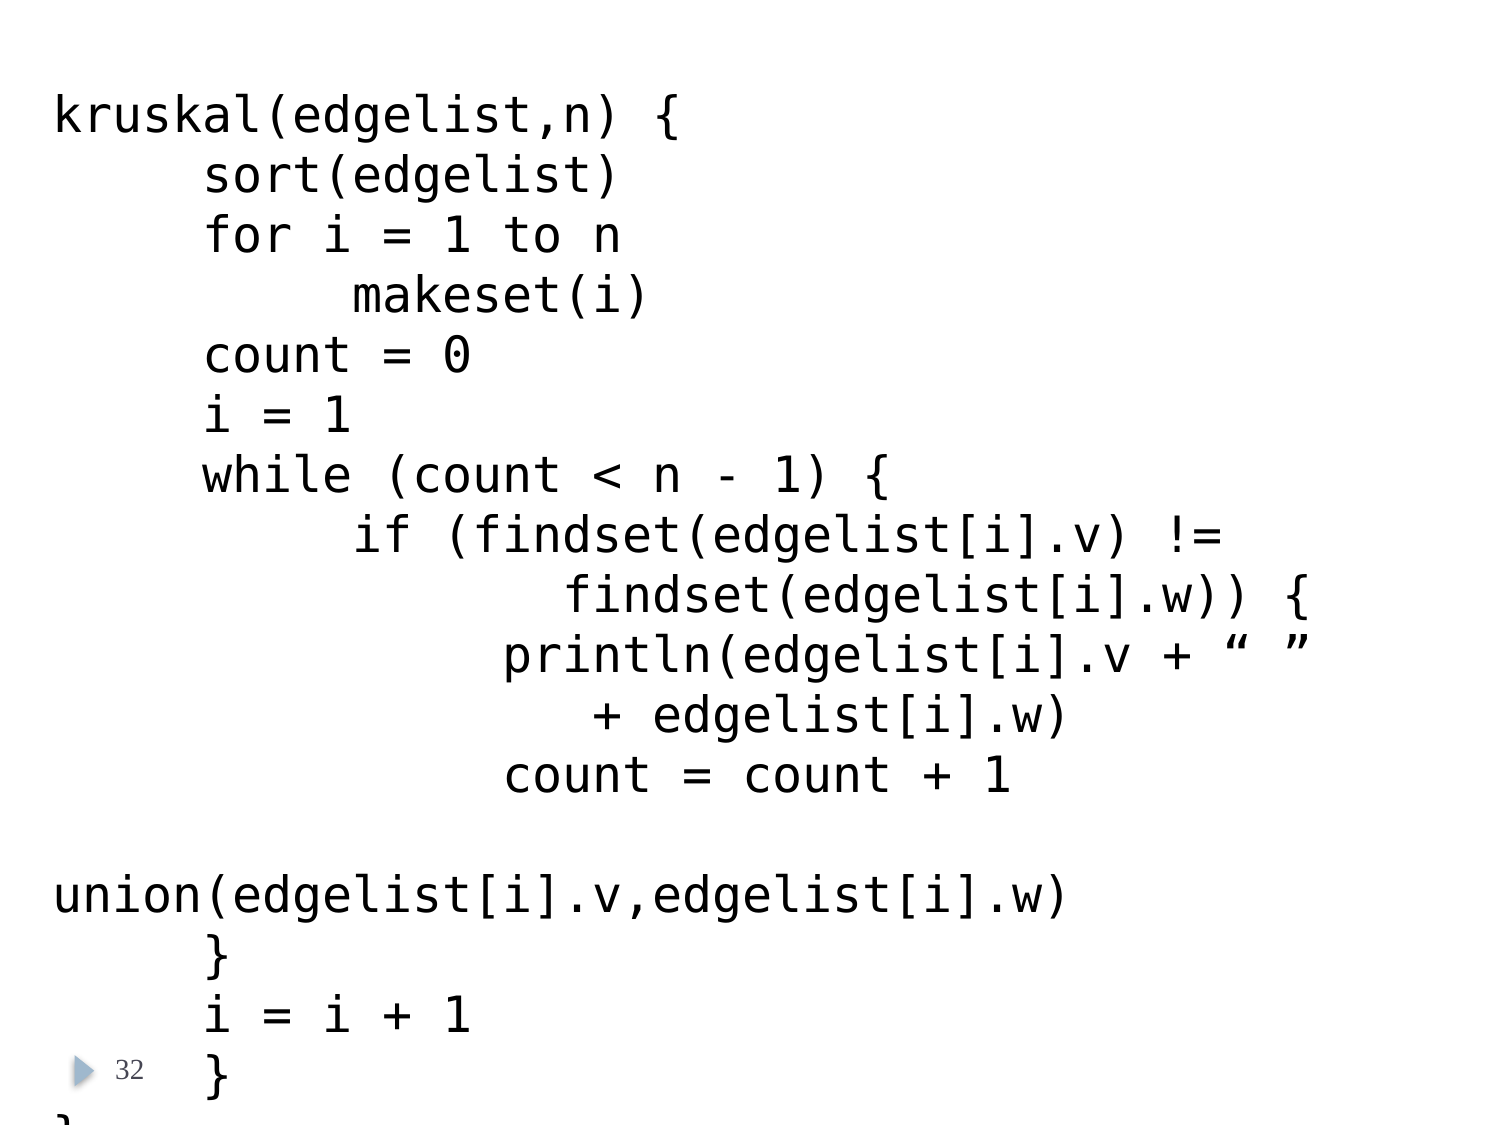

kruskal(edgelist,n) {
 	sort(edgelist)
 	for i = 1 to n
  		makeset(i)
  	count = 0
  	i = 1
  	while (count < n - 1) {
  		if (findset(edgelist[i].v) !=
                 findset(edgelist[i].w)) {
     		println(edgelist[i].v + “ ”
                  + edgelist[i].w)
      		count = count + 1
      		union(edgelist[i].v,edgelist[i].w)
    	}
    	i = i + 1
 	}
}

32